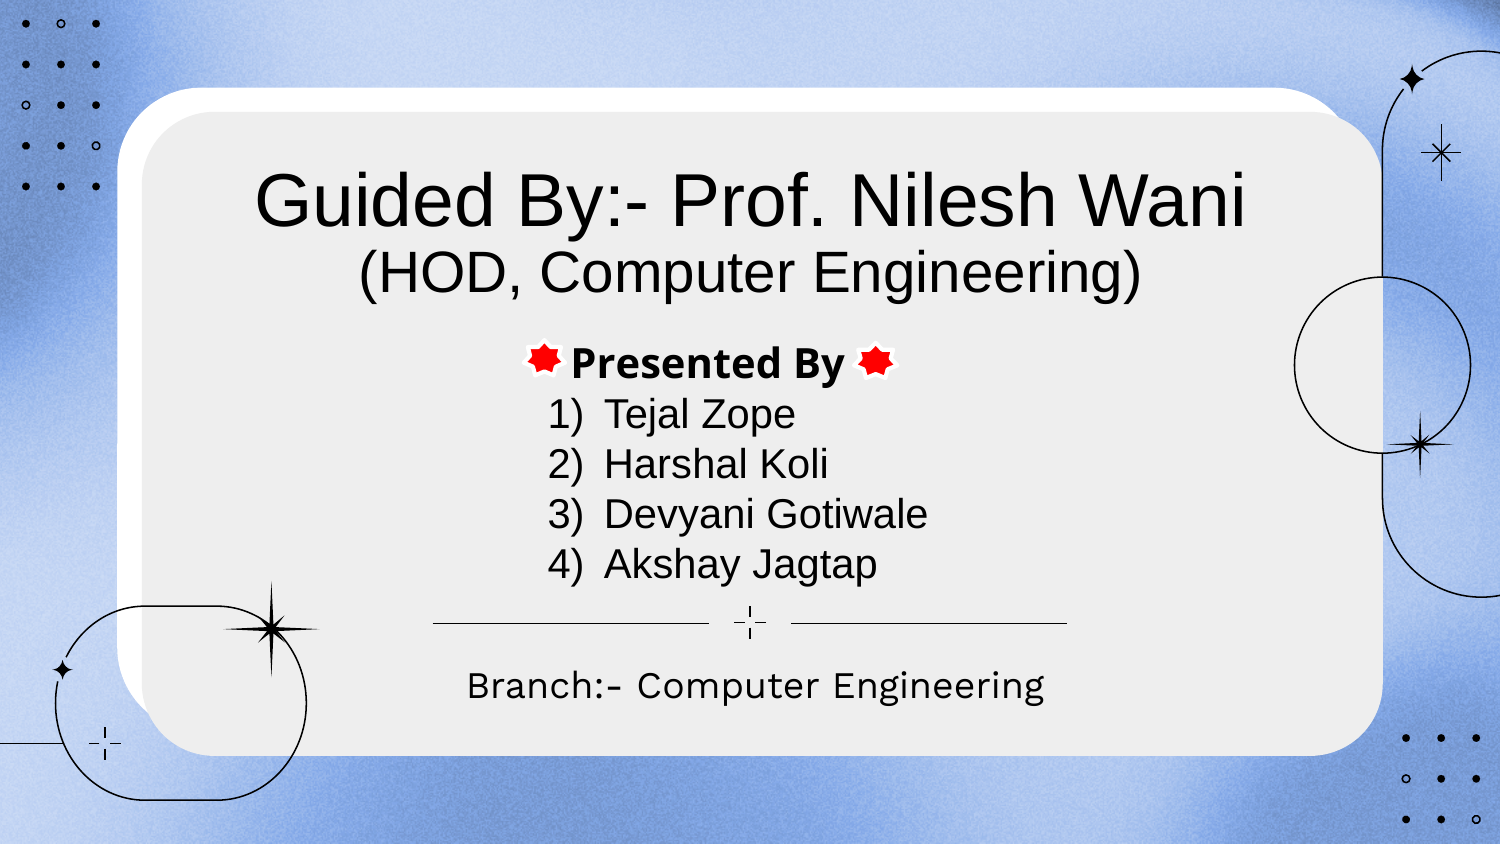

# Guided By:- Prof. Nilesh Wani (HOD, Computer Engineering)

  Presented By
Tejal Zope
Harshal Koli
Devyani Gotiwale
Akshay Jagtap

Branch:- Computer Engineering